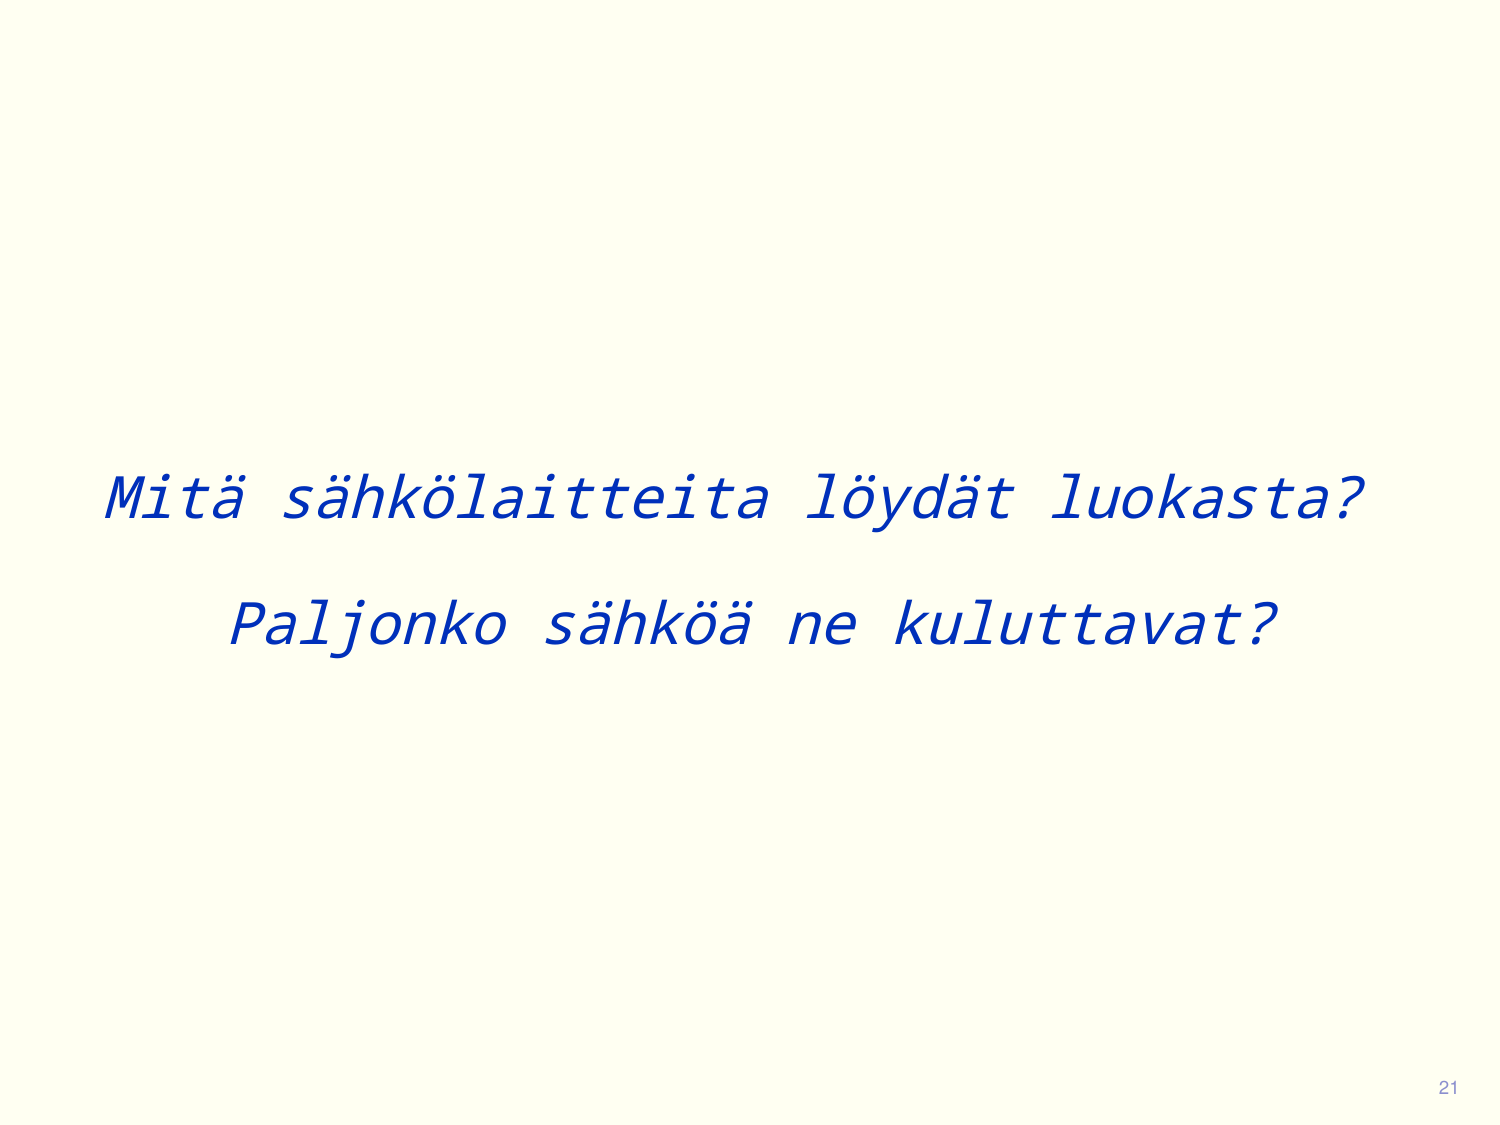

Mitä sähkölaitteita löydät luokasta?
Paljonko sähköä ne kuluttavat?
21